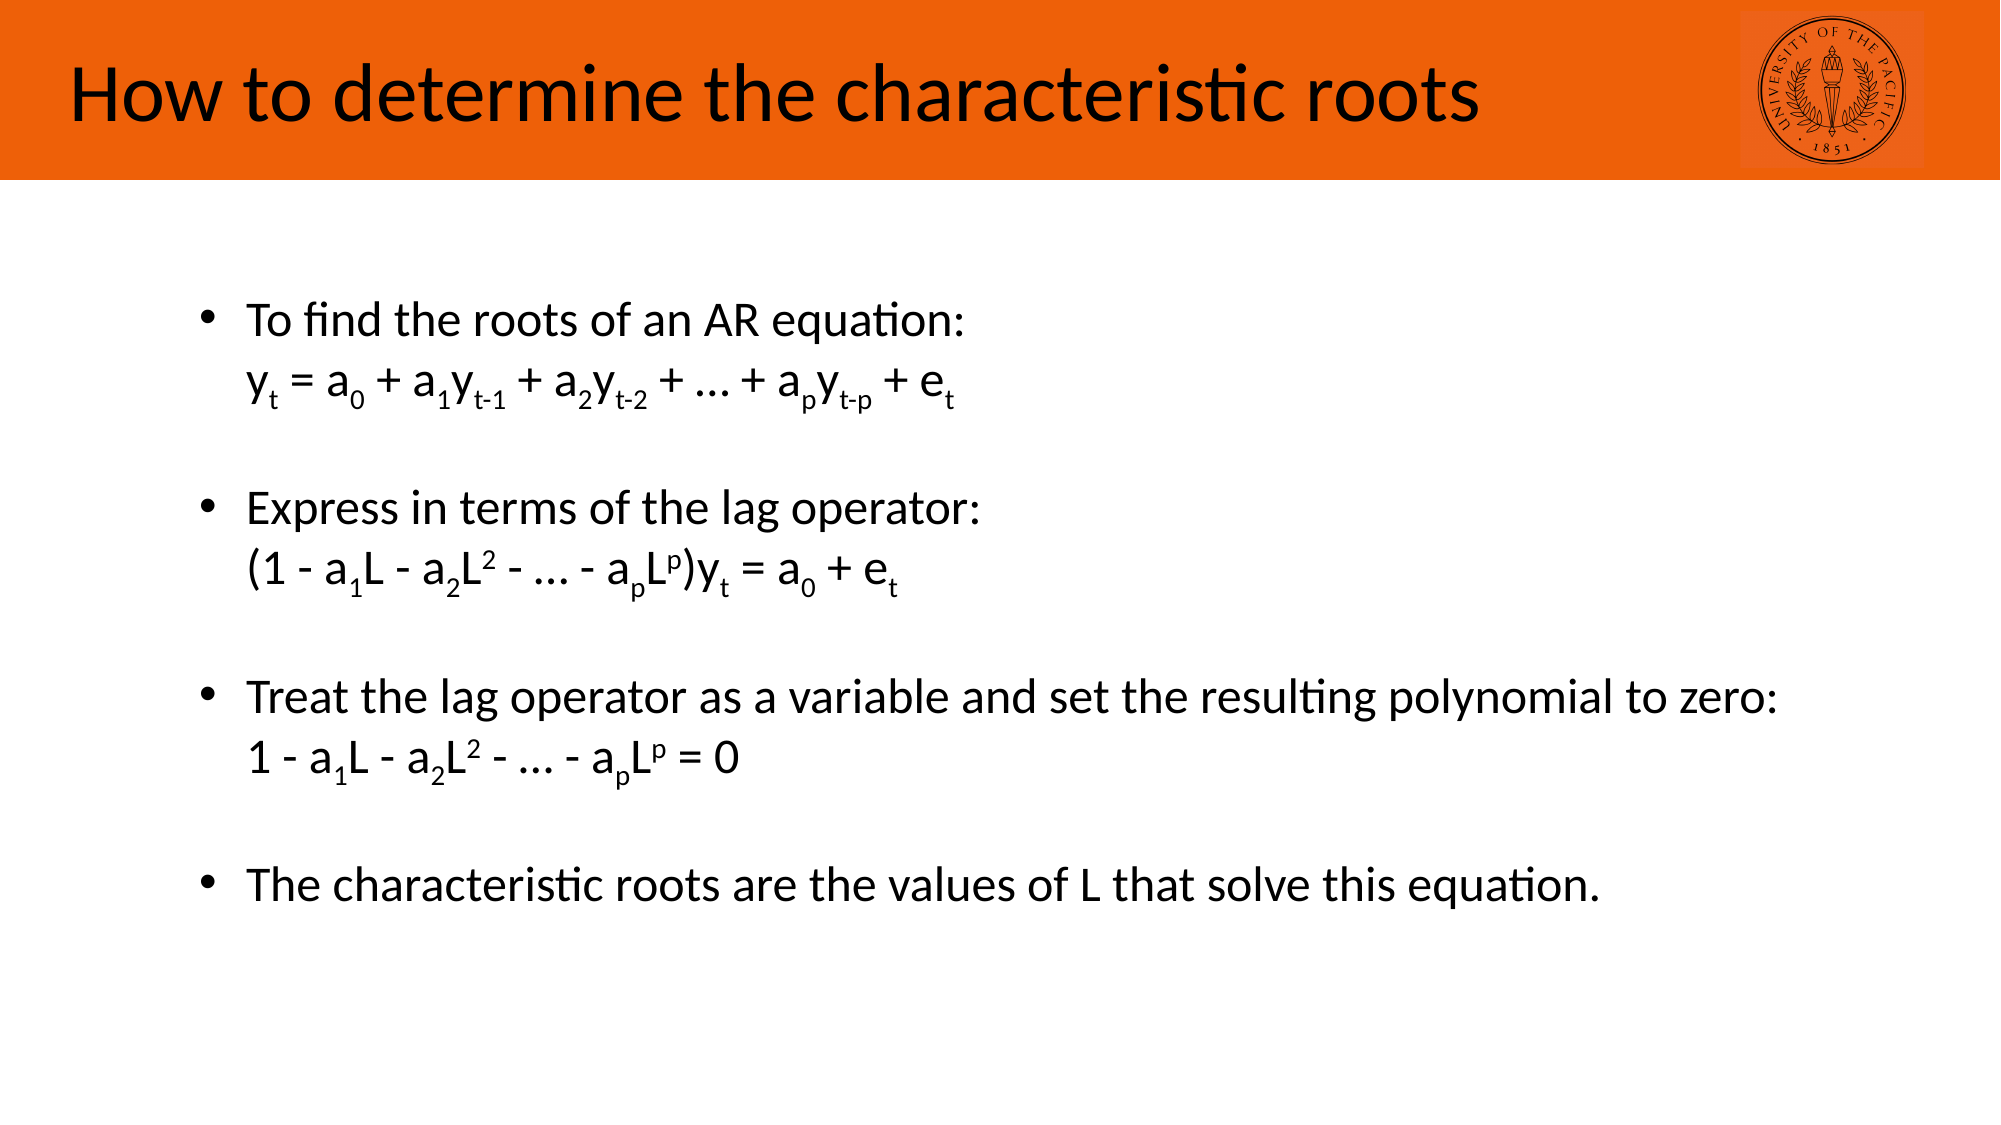

How to determine the characteristic roots
To find the roots of an AR equation:
yt = a0 + a1yt-1 + a2yt-2 + … + apyt-p + et

Express in terms of the lag operator:
(1 - a1L - a2L2 - … - apLp)yt = a0 + et

Treat the lag operator as a variable and set the resulting polynomial to zero:
1 - a1L - a2L2 - … - apLp = 0

The characteristic roots are the values of L that solve this equation.